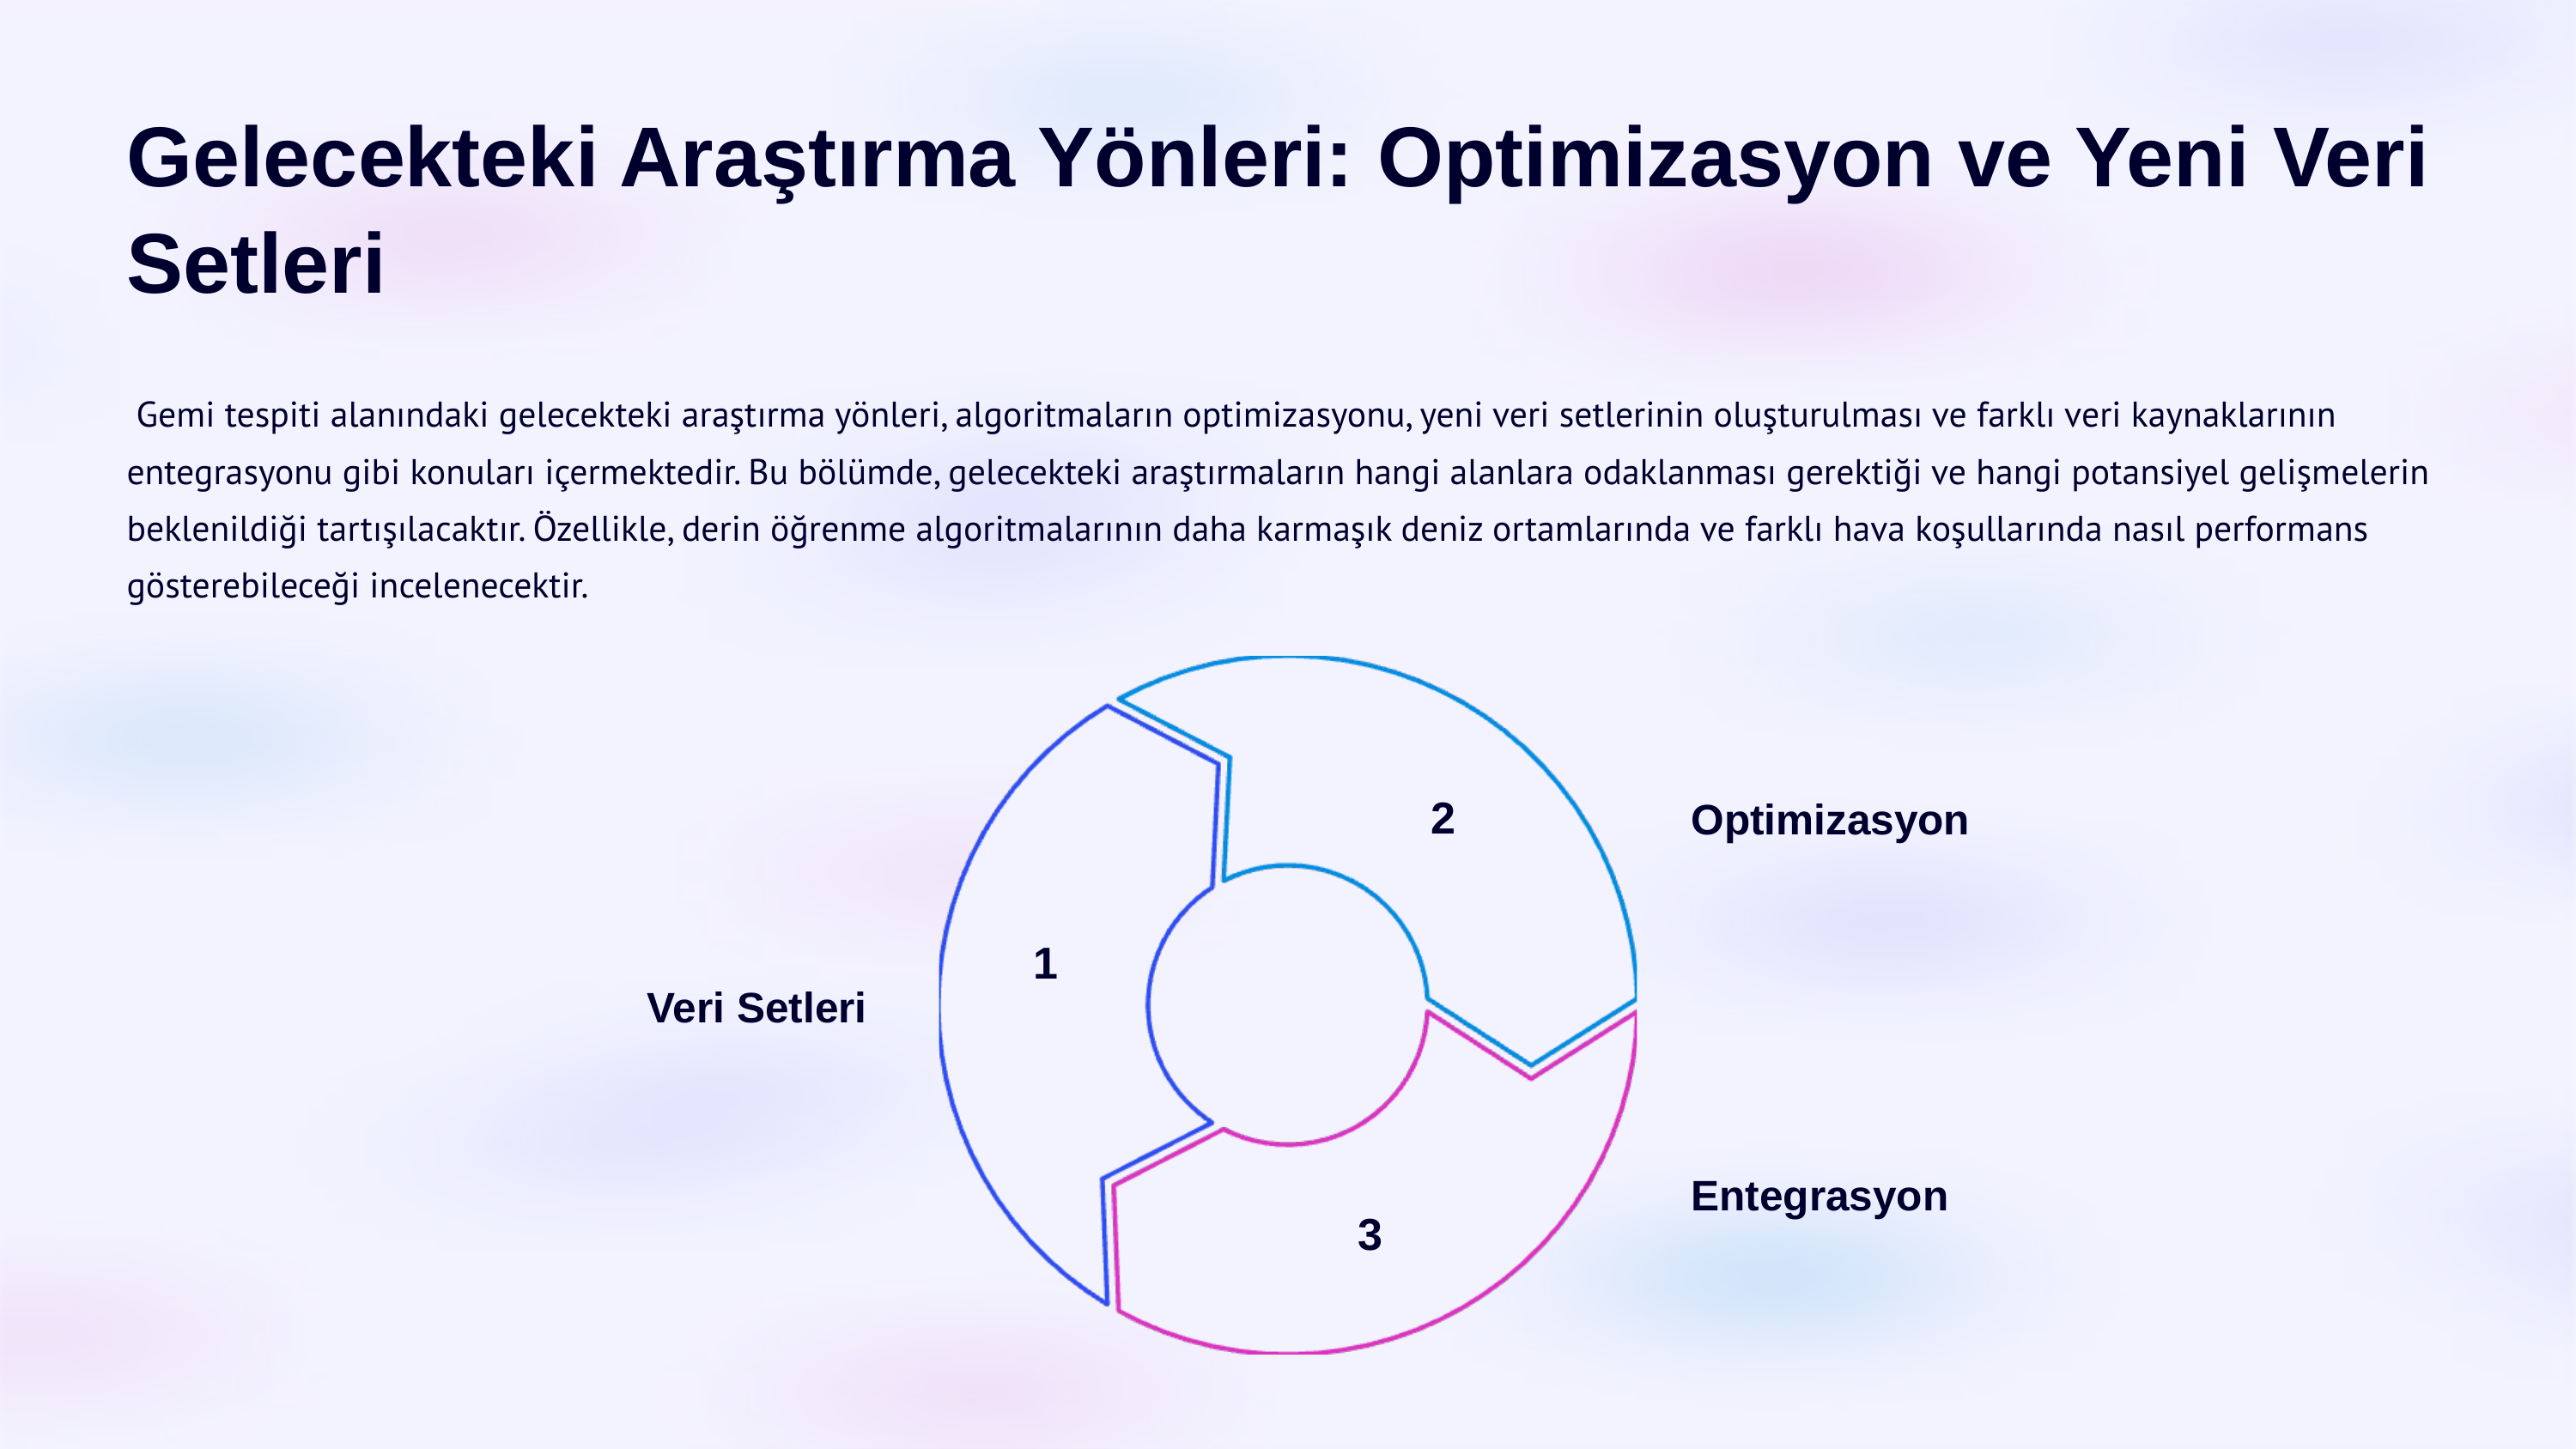

Gelecekteki Araştırma Yönleri: Optimizasyon ve Yeni Veri Setleri

 Gemi tespiti alanındaki gelecekteki araştırma yönleri, algoritmaların optimizasyonu, yeni veri setlerinin oluşturulması ve farklı veri kaynaklarının entegrasyonu gibi konuları içermektedir. Bu bölümde, gelecekteki araştırmaların hangi alanlara odaklanması gerektiği ve hangi potansiyel gelişmelerin beklenildiği tartışılacaktır. Özellikle, derin öğrenme algoritmalarının daha karmaşık deniz ortamlarında ve farklı hava koşullarında nasıl performans gösterebileceği incelenecektir.

2

Optimizasyon

1

Veri Setleri

Entegrasyon

3